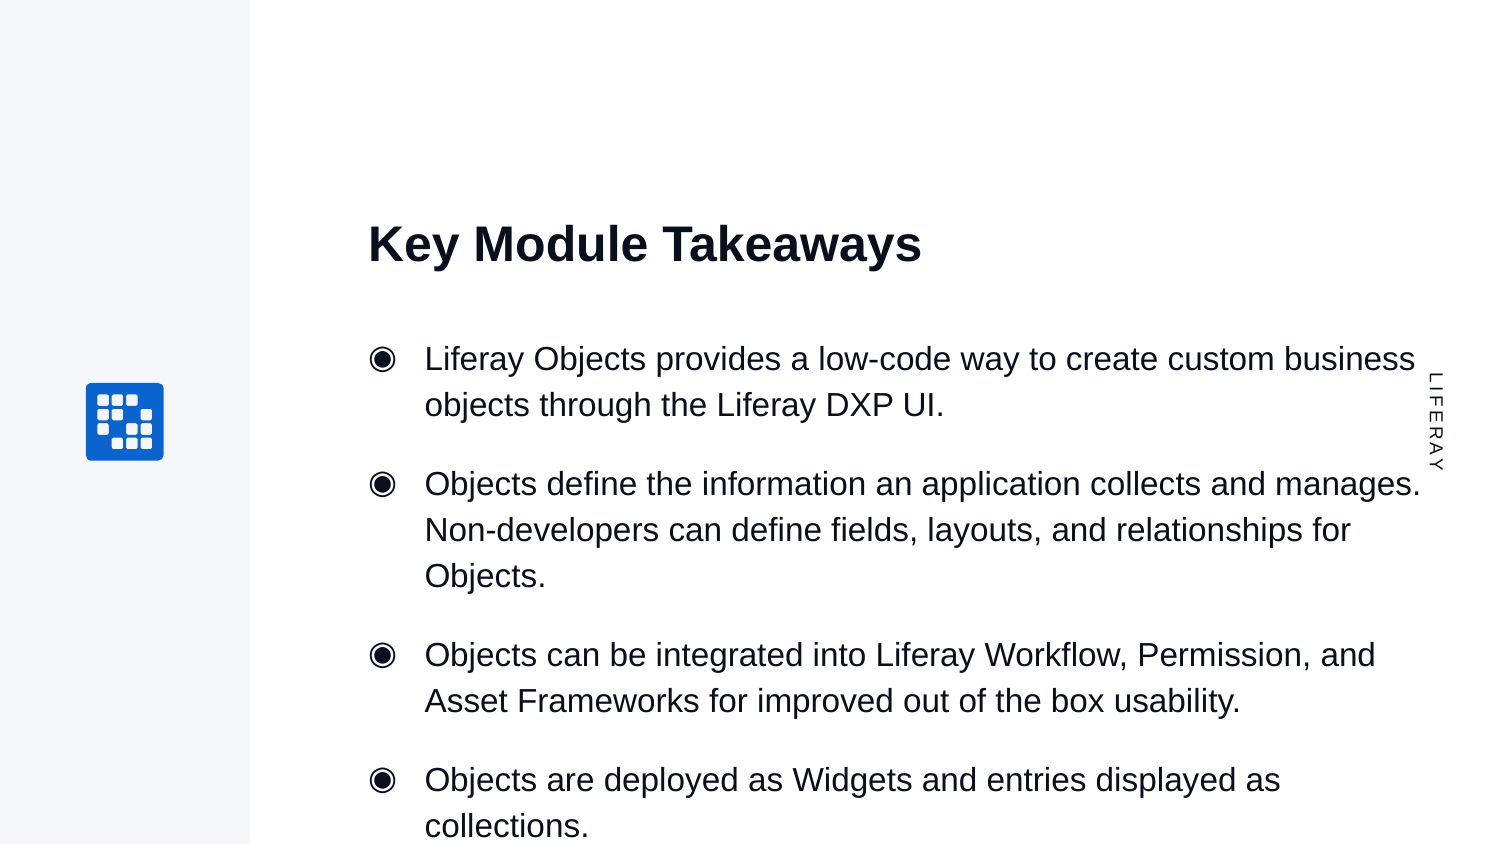

Key Module Takeaways
Liferay Objects provides a low-code way to create custom business objects through the Liferay DXP UI.
Objects define the information an application collects and manages. Non-developers can define fields, layouts, and relationships for Objects.
Objects can be integrated into Liferay Workflow, Permission, and Asset Frameworks for improved out of the box usability.
Objects are deployed as Widgets and entries displayed as collections.